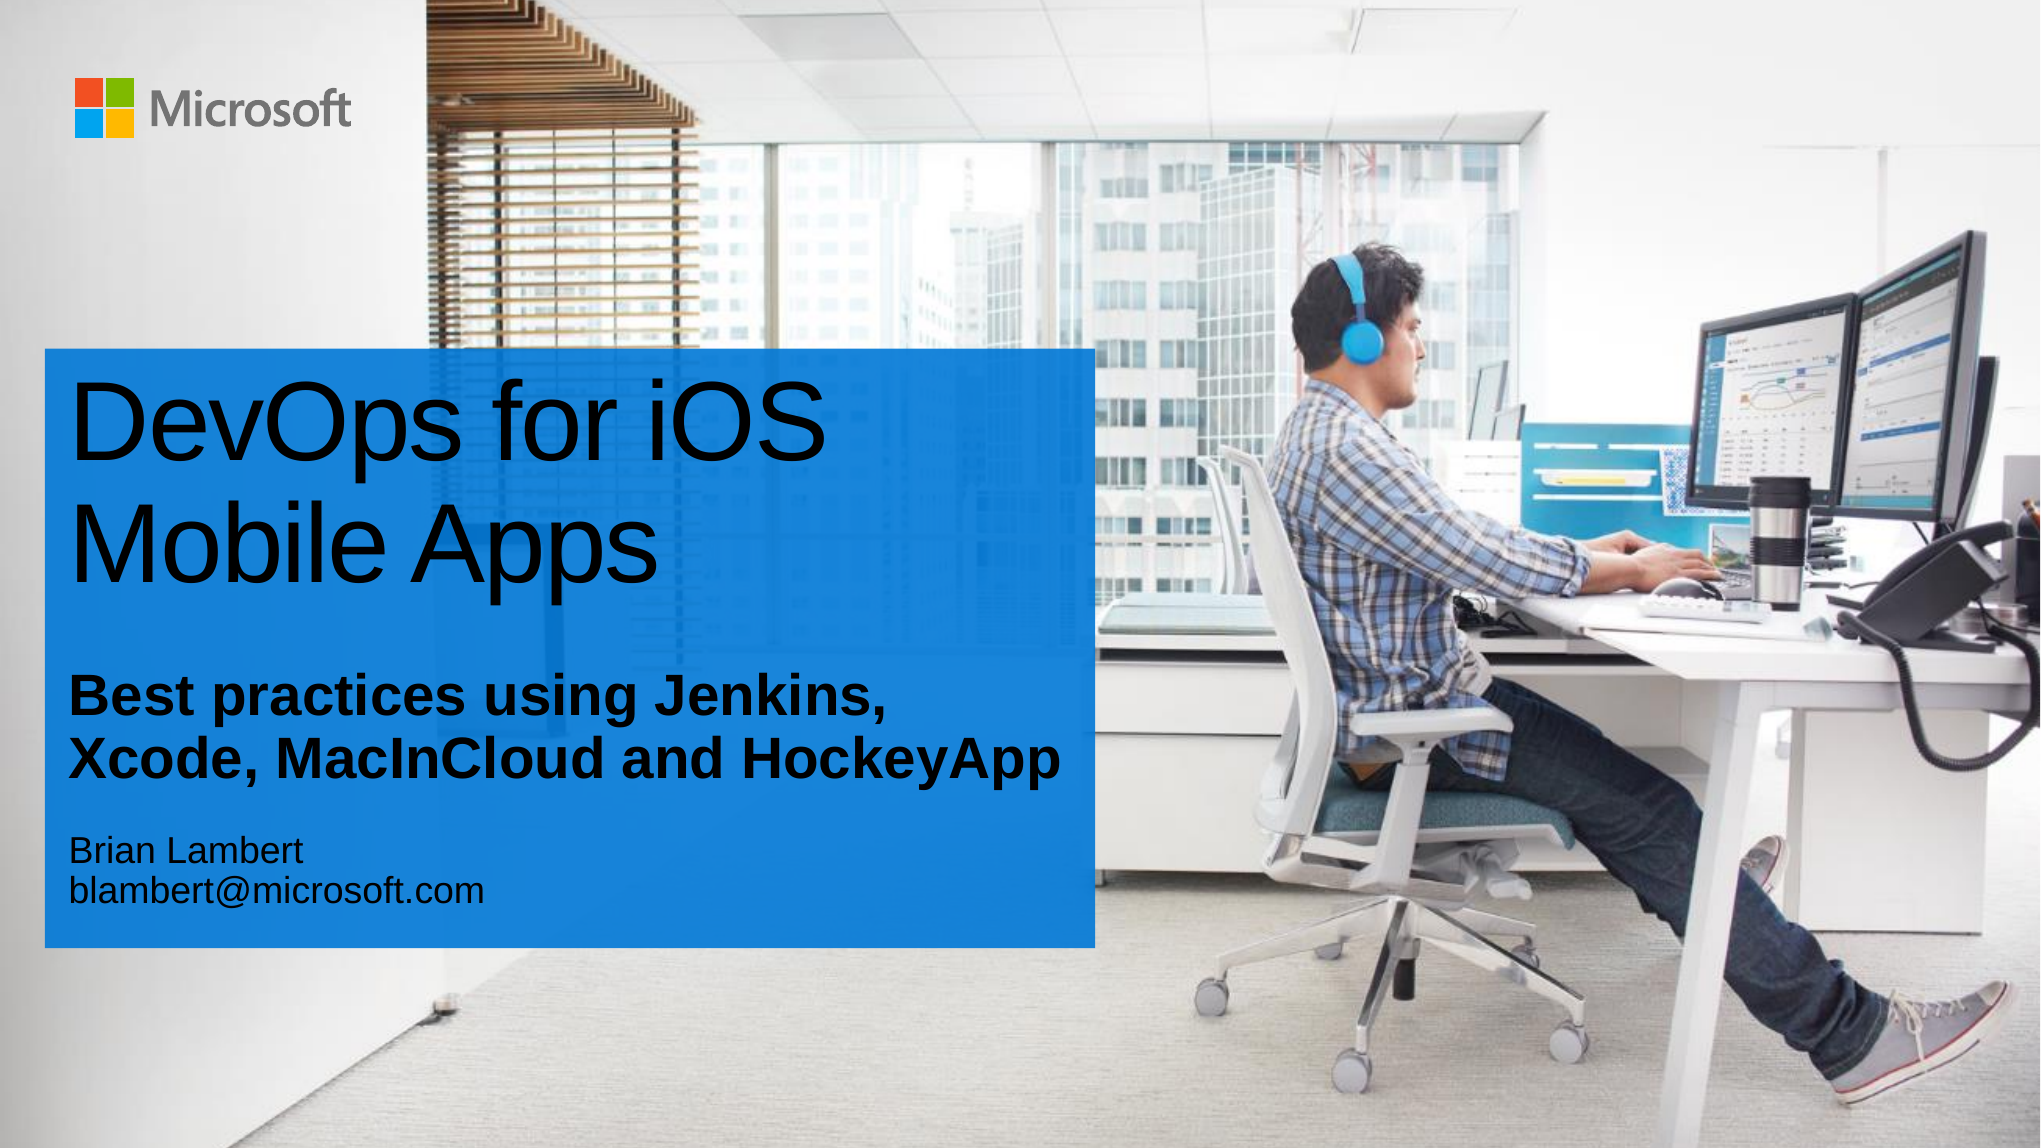

# DevOps for iOS Mobile Apps
Best practices using Jenkins, Xcode, MacInCloud and HockeyApp

Brian Lambert
blambert@microsoft.com